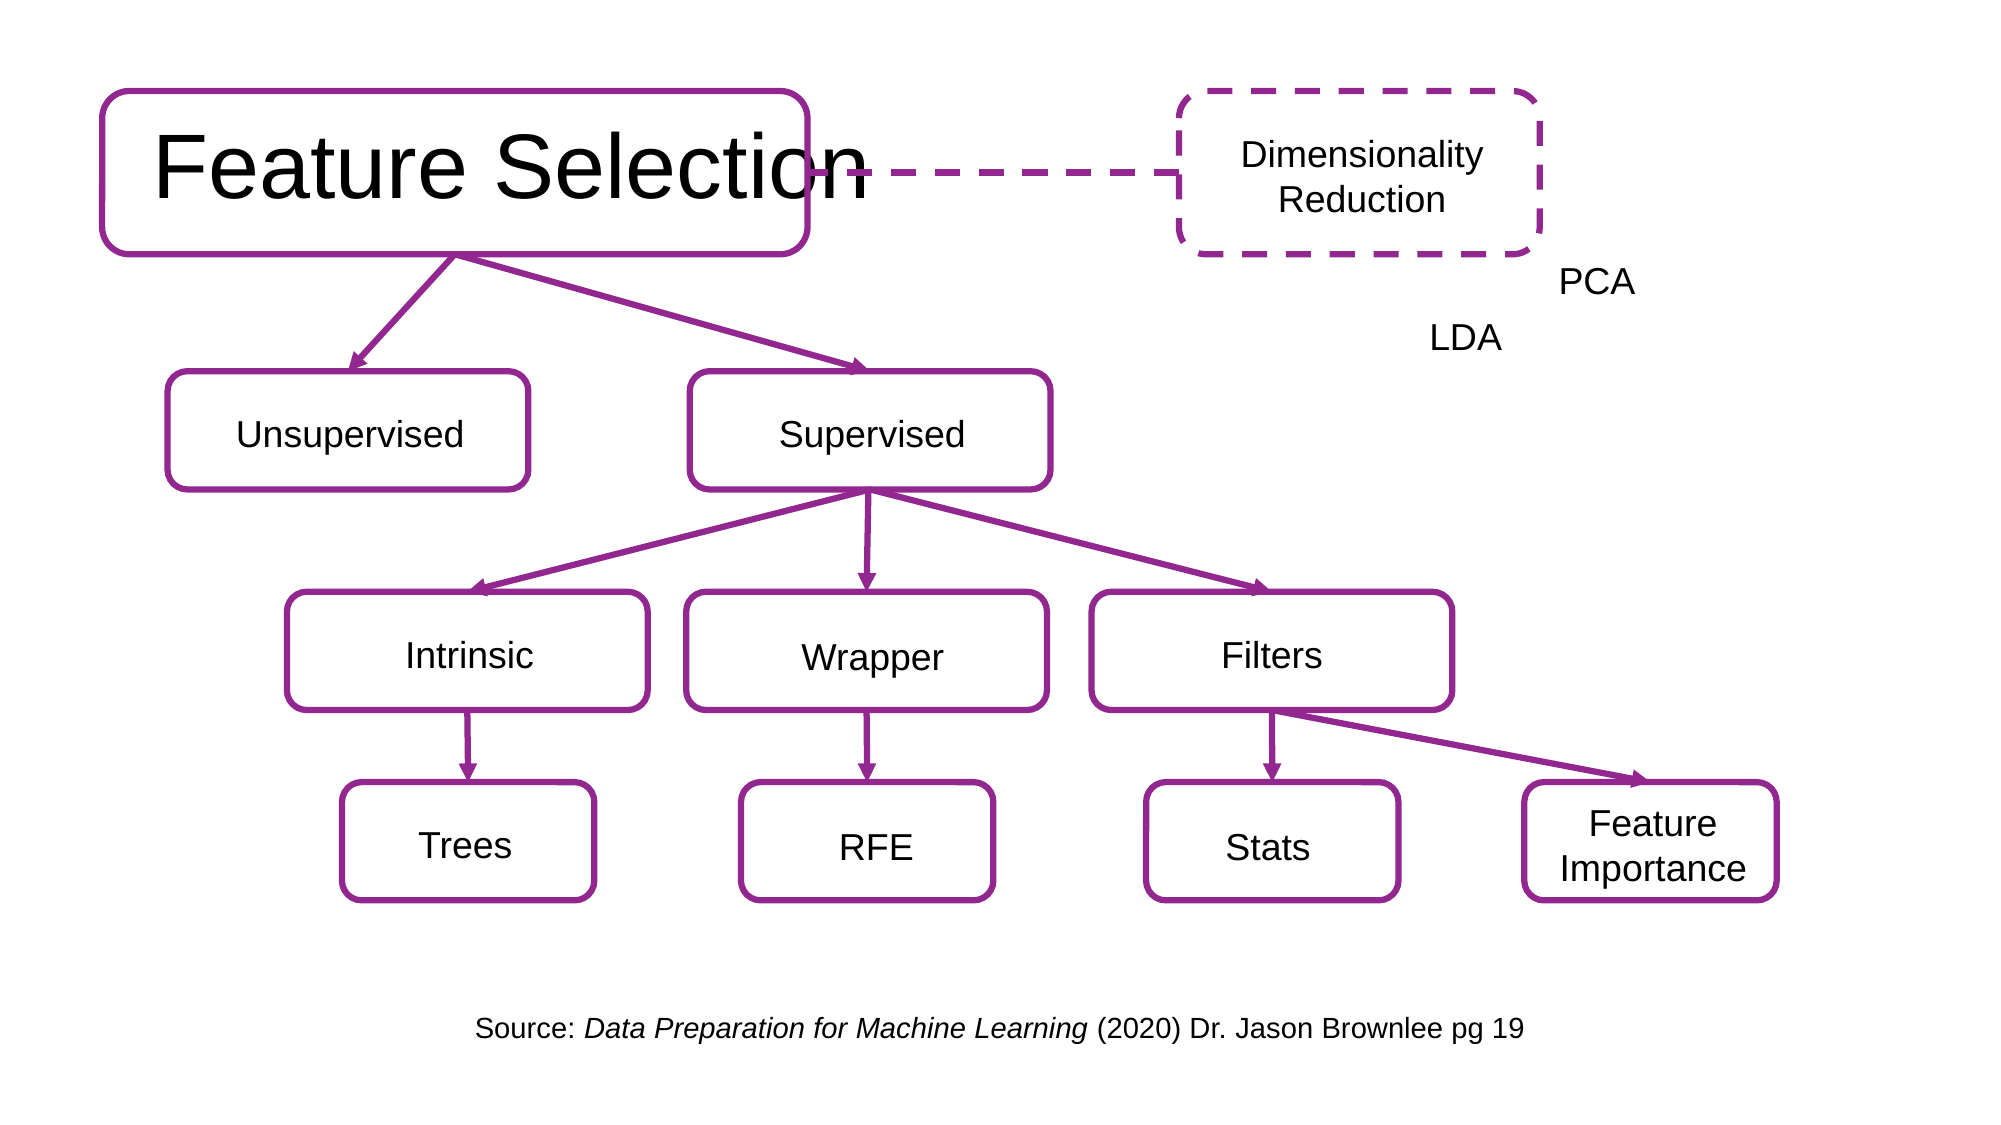

# Feature Selection

Dimensionality Reduction
PCA
LDA

Unsupervised
Supervised

Intrinsic
Filters
Wrapper

Feature Importance
Trees
RFE
Stats
Source: Data Preparation for Machine Learning (2020) Dr. Jason Brownlee pg 19